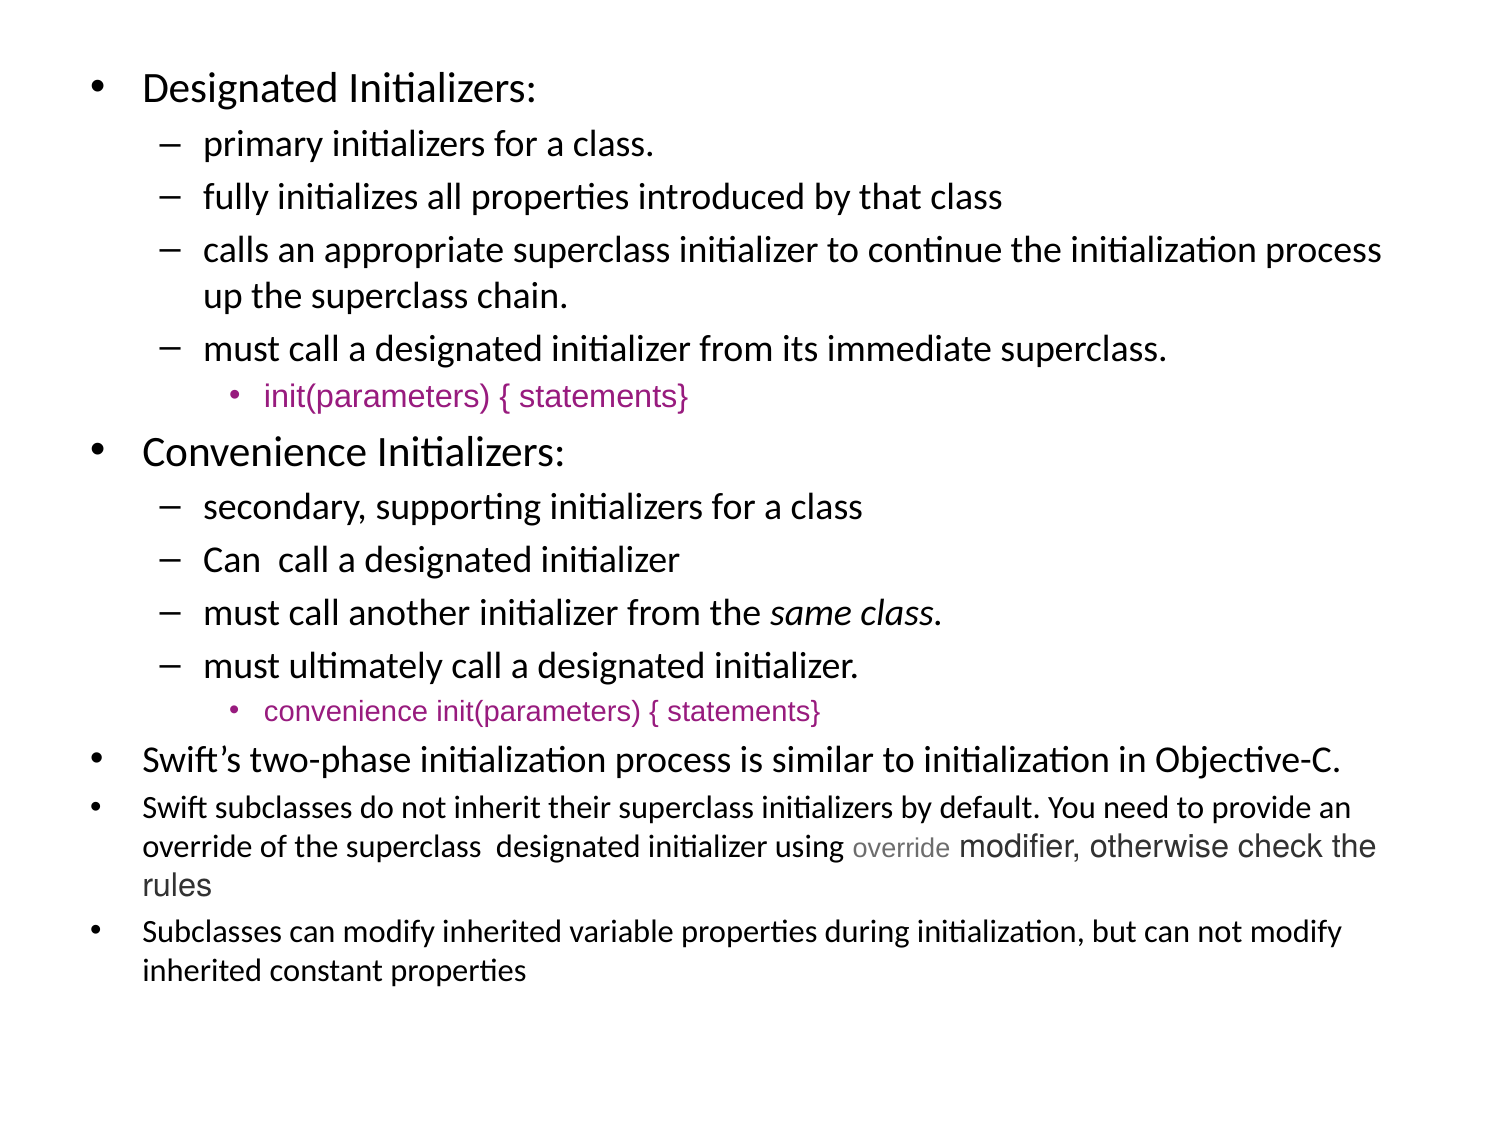

Designated Initializers:
primary initializers for a class.
fully initializes all properties introduced by that class
calls an appropriate superclass initializer to continue the initialization process up the superclass chain.
must call a designated initializer from its immediate superclass.
init(parameters) { statements}
Convenience Initializers:
secondary, supporting initializers for a class
Can  call a designated initializer
must call another initializer from the same class.
must ultimately call a designated initializer.
convenience init(parameters) { statements}
Swift’s two-phase initialization process is similar to initialization in Objective-C.
Swift subclasses do not inherit their superclass initializers by default. You need to provide an override of the superclass  designated initializer using override modifier, otherwise check the rules
Subclasses can modify inherited variable properties during initialization, but can not modify inherited constant properties